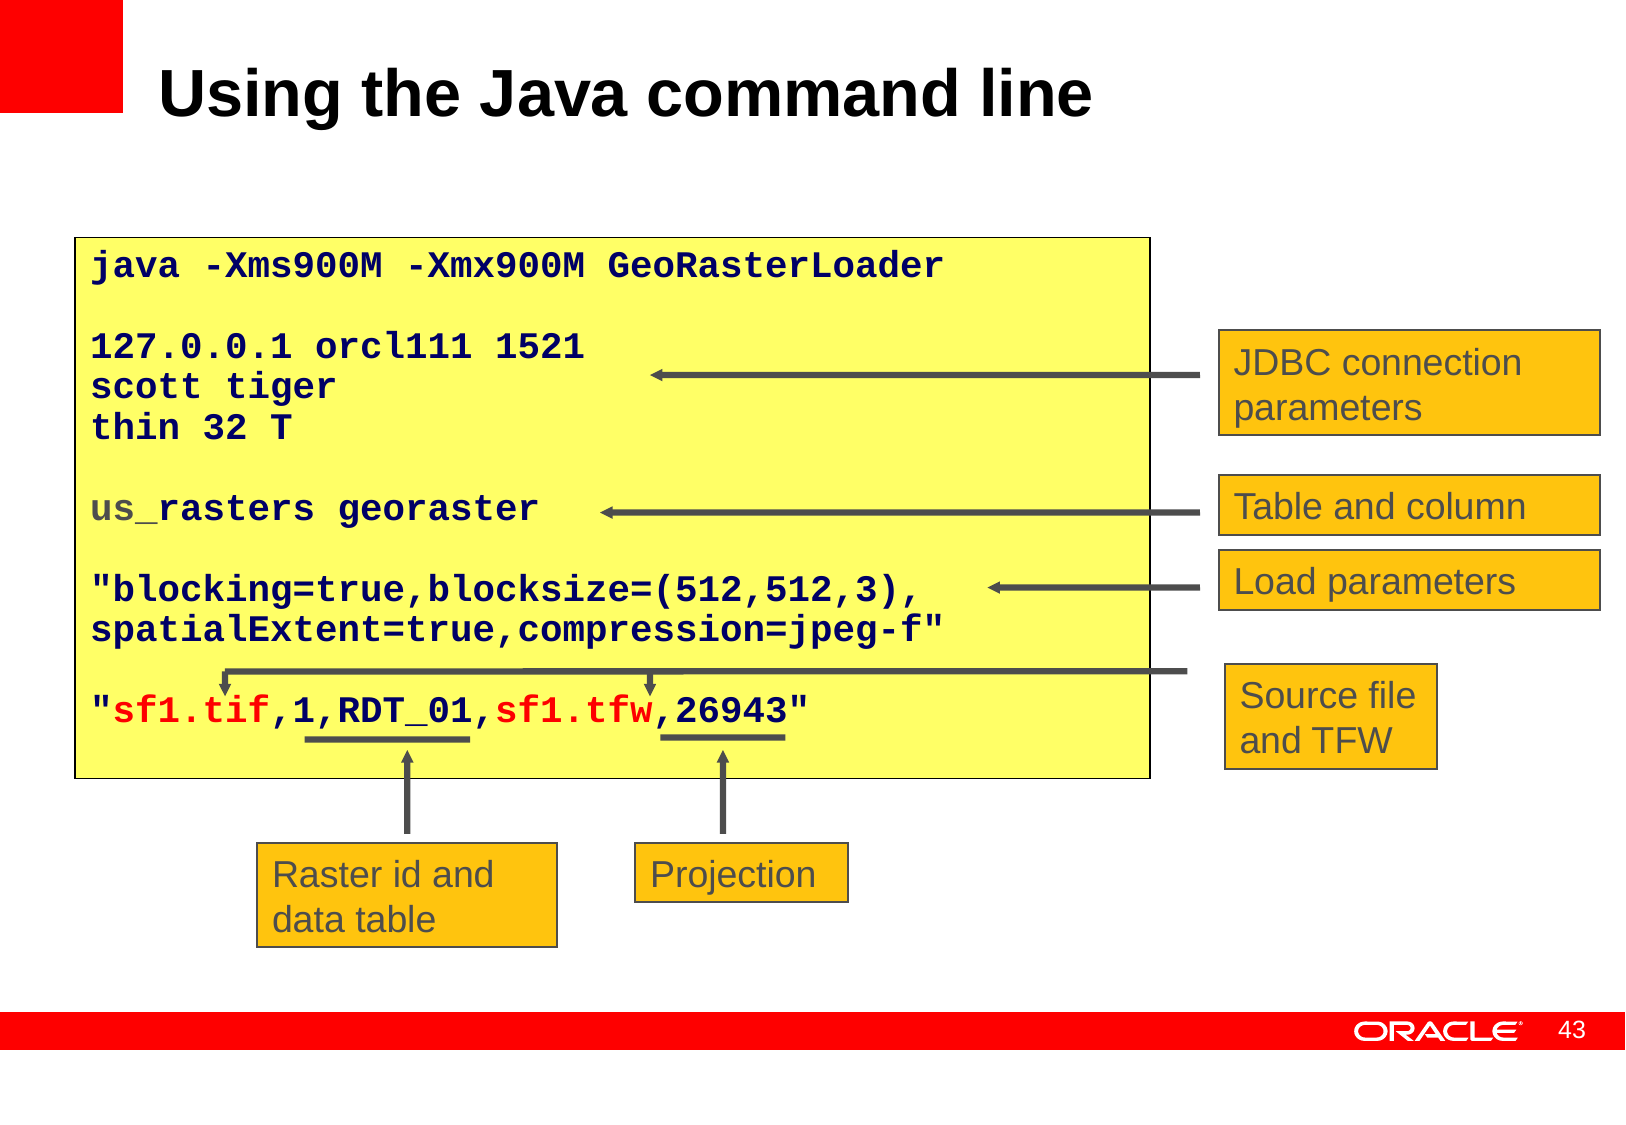

# Using the Java command line
java -Xms900M -Xmx900M GeoRasterLoader

127.0.0.1 orcl111 1521
scott tiger
thin 32 T

us_rasters georaster

"blocking=true,blocksize=(512,512,3), spatialExtent=true,compression=jpeg-f"

"sf1.tif,1,RDT_01,sf1.tfw,26943"

JDBC connection parameters

Table and column

Load parameters

Source file and TFW

Raster id and data table
Projection